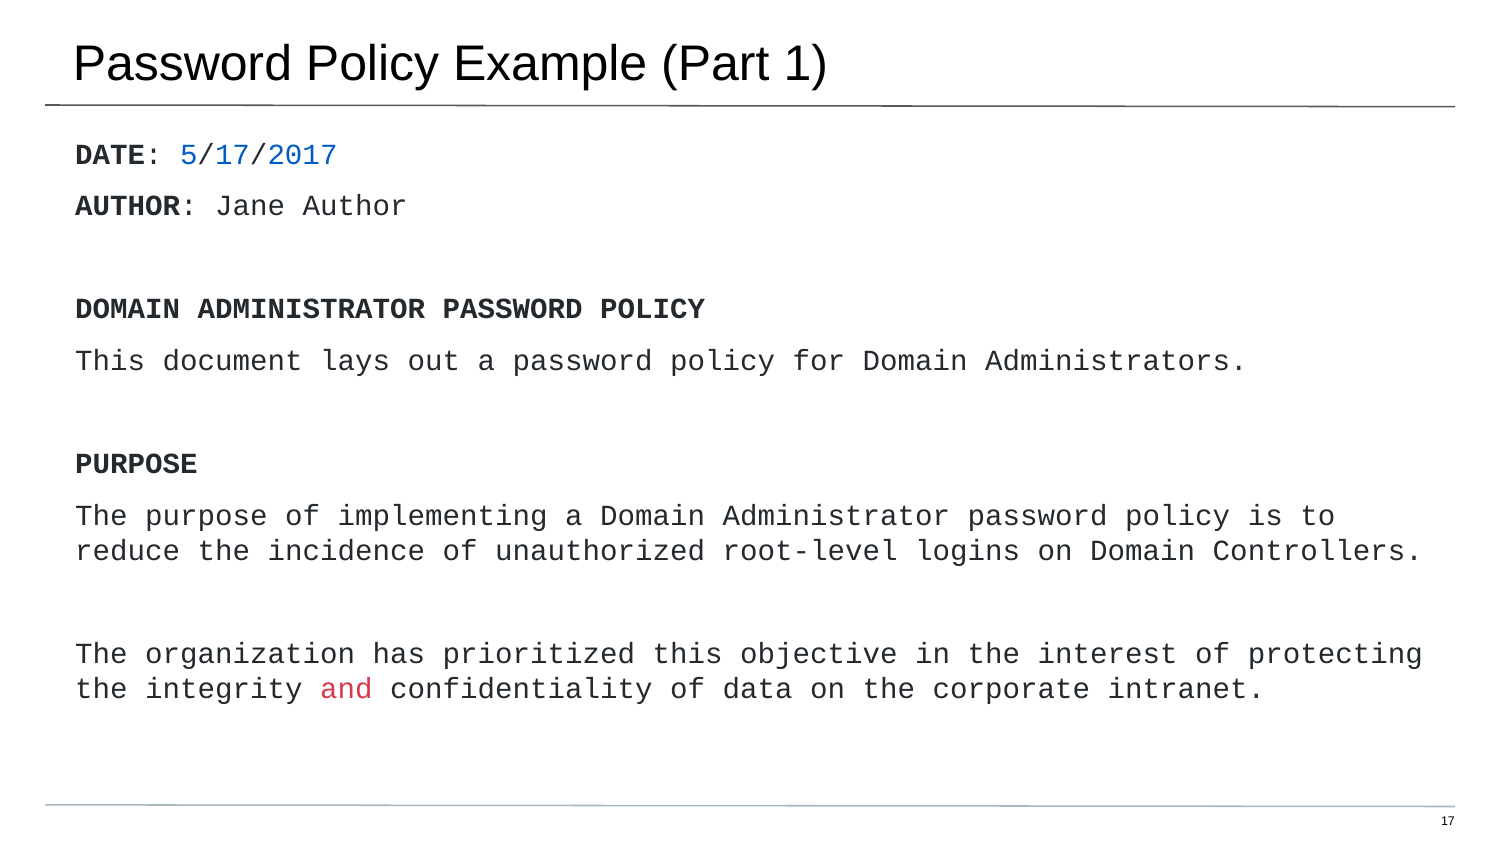

# Password Policy Example (Part 1)
DATE: 5/17/2017
AUTHOR: Jane Author

DOMAIN ADMINISTRATOR PASSWORD POLICY
This document lays out a password policy for Domain Administrators.

PURPOSE
The purpose of implementing a Domain Administrator password policy is to reduce the incidence of unauthorized root-level logins on Domain Controllers.

The organization has prioritized this objective in the interest of protecting the integrity and confidentiality of data on the corporate intranet.

17